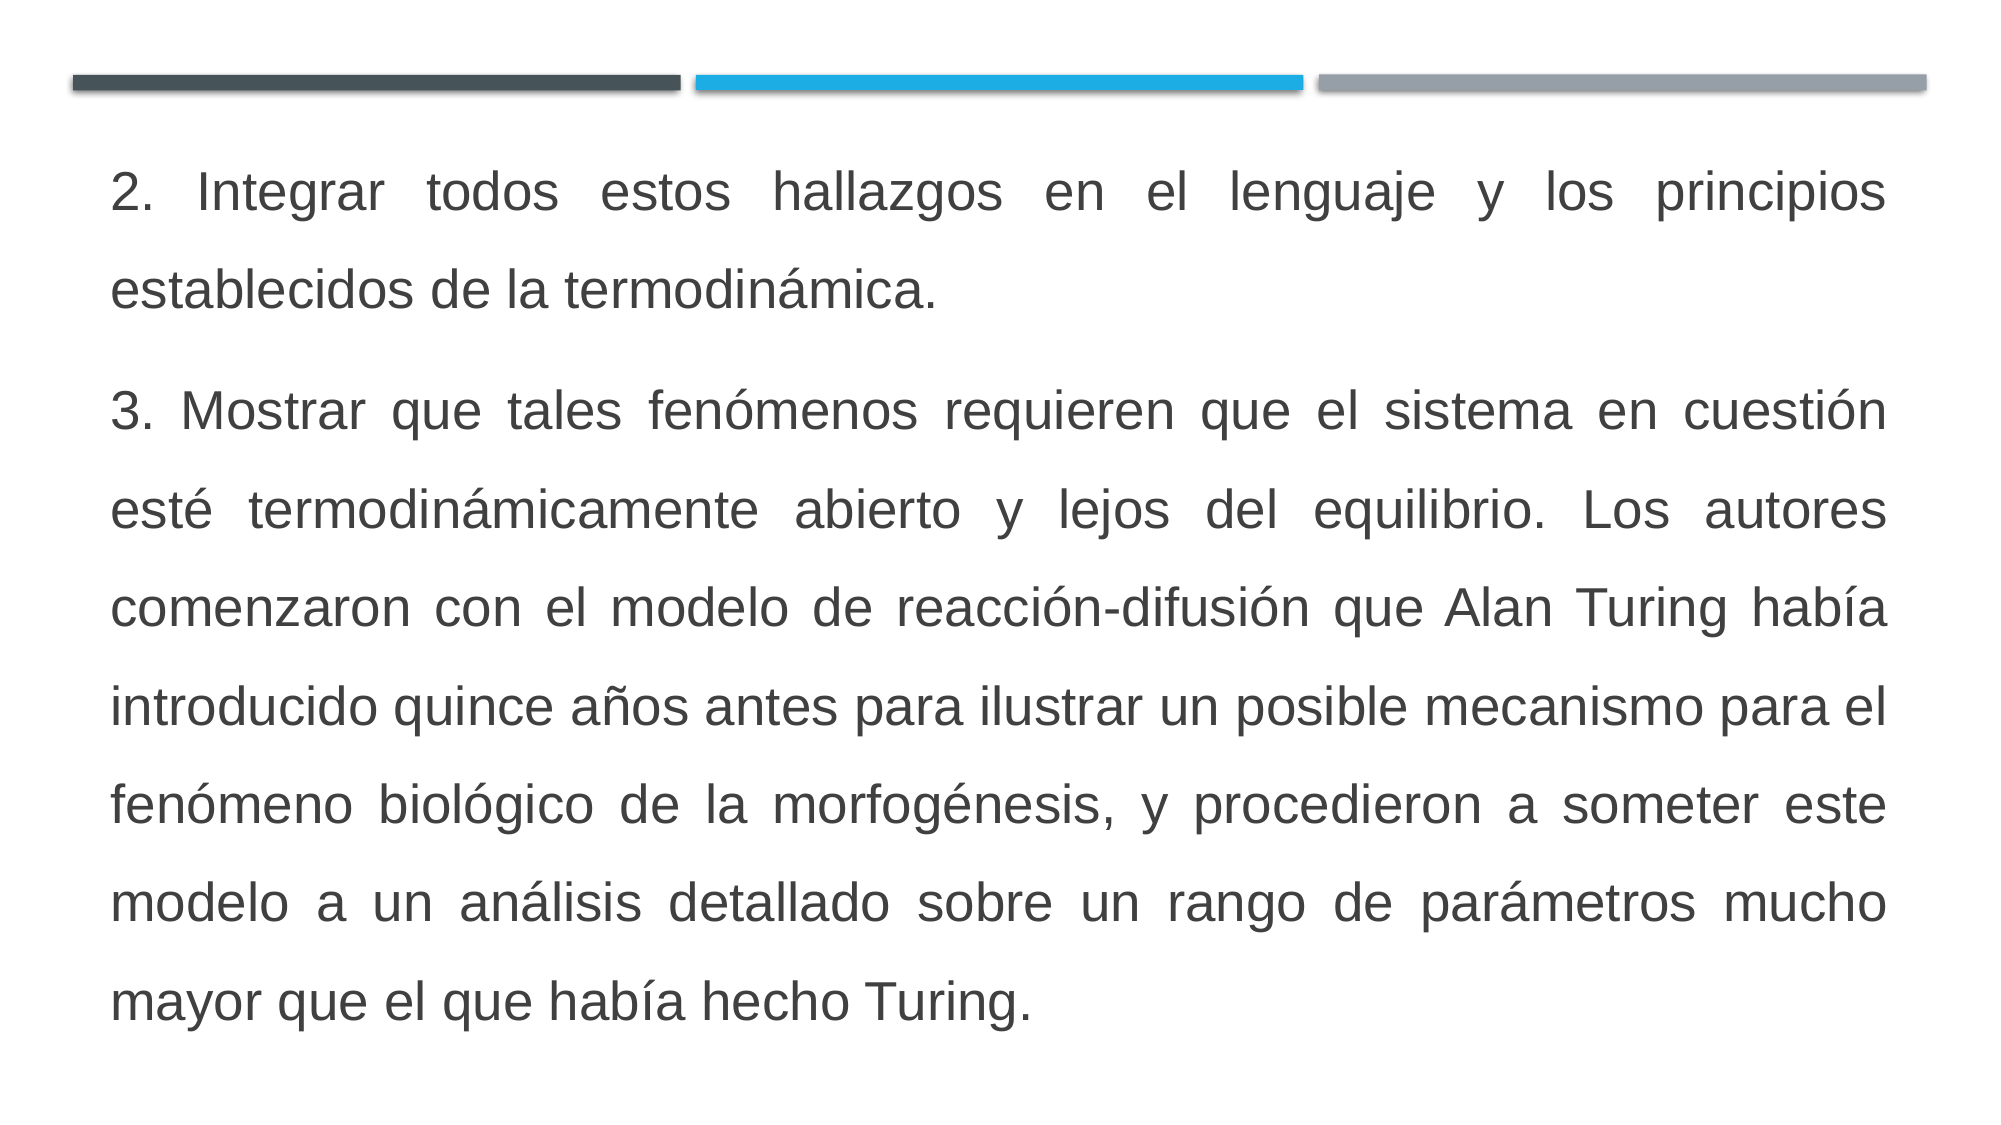

2. Integrar todos estos hallazgos en el lenguaje y los principios establecidos de la termodinámica.
3. Mostrar que tales fenómenos requieren que el sistema en cuestión esté termodinámicamente abierto y lejos del equilibrio. Los autores comenzaron con el modelo de reacción-difusión que Alan Turing había introducido quince años antes para ilustrar un posible mecanismo para el fenómeno biológico de la morfogénesis, y procedieron a someter este modelo a un análisis detallado sobre un rango de parámetros mucho mayor que el que había hecho Turing.